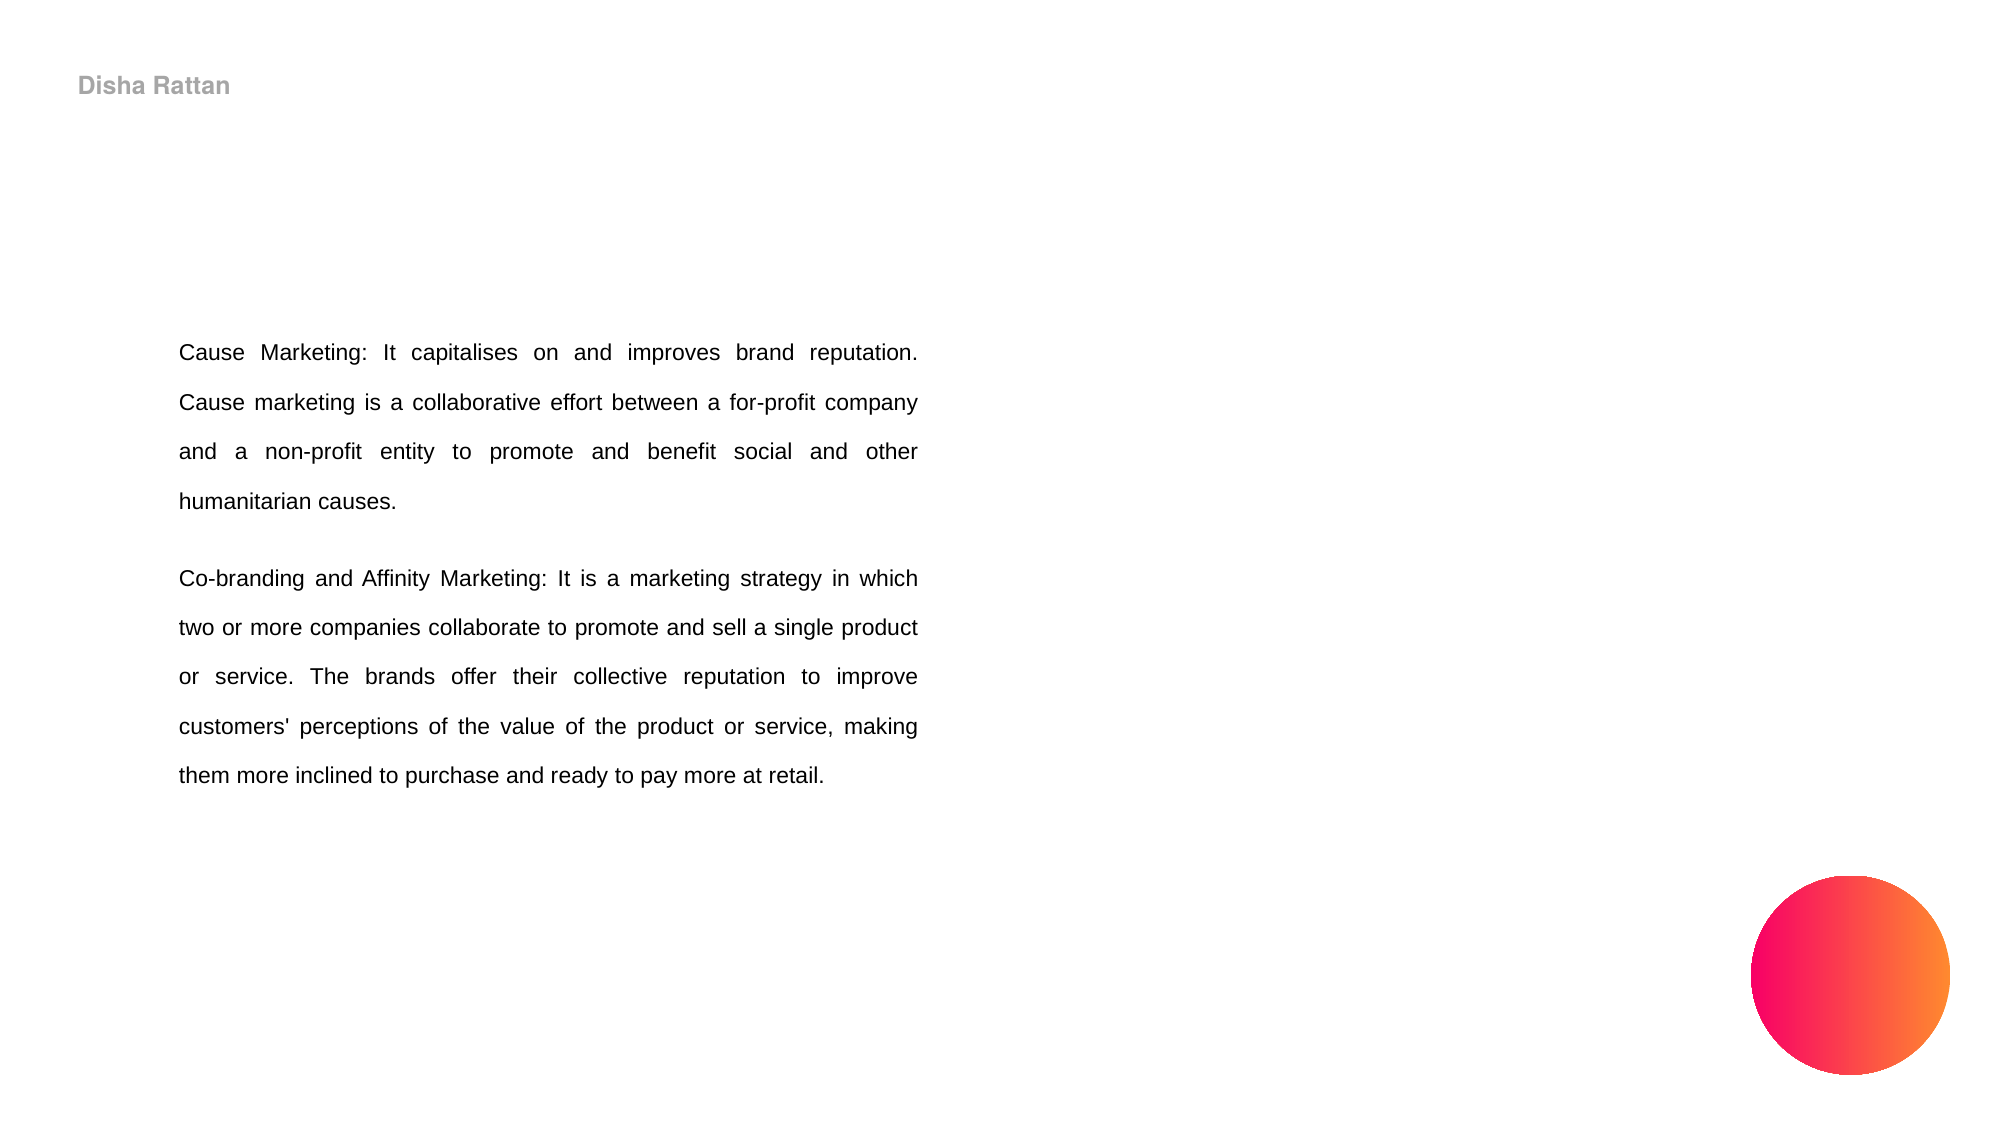

Disha Rattan
Cause Marketing: It capitalises on and improves brand reputation. Cause marketing is a collaborative effort between a for-profit company and a non-profit entity to promote and benefit social and other humanitarian causes.

Co-branding and Affinity Marketing: It is a marketing strategy in which two or more companies collaborate to promote and sell a single product or service. The brands offer their collective reputation to improve customers' perceptions of the value of the product or service, making them more inclined to purchase and ready to pay more at retail.